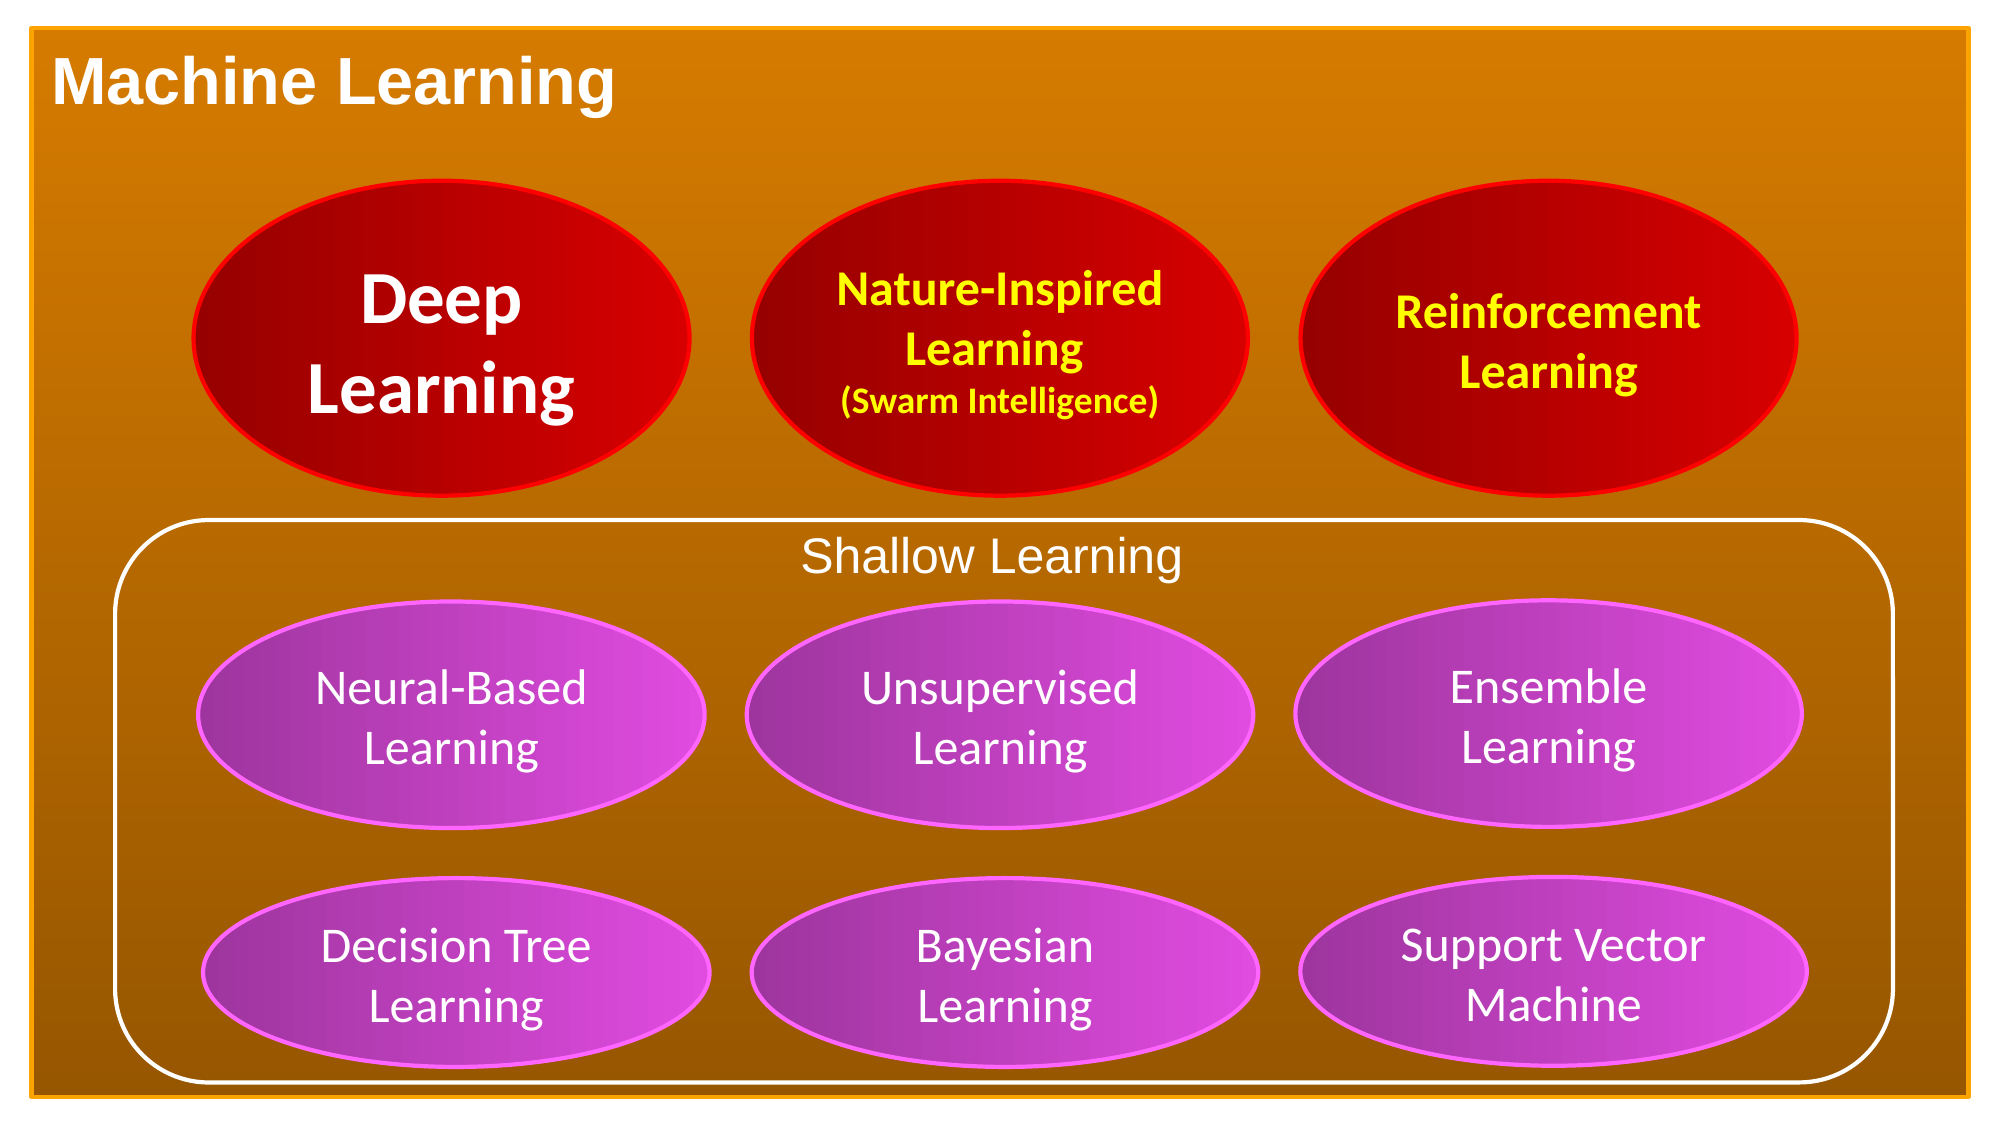

Machine Learning
Deep
Learning
Nature-Inspired Learning
(Swarm Intelligence)
Reinforcement Learning
Shallow Learning

Ensemble
Learning
Neural-Based
Learning
Unsupervised
Learning
Support Vector
Machine
Decision Tree
Learning
Bayesian
Learning